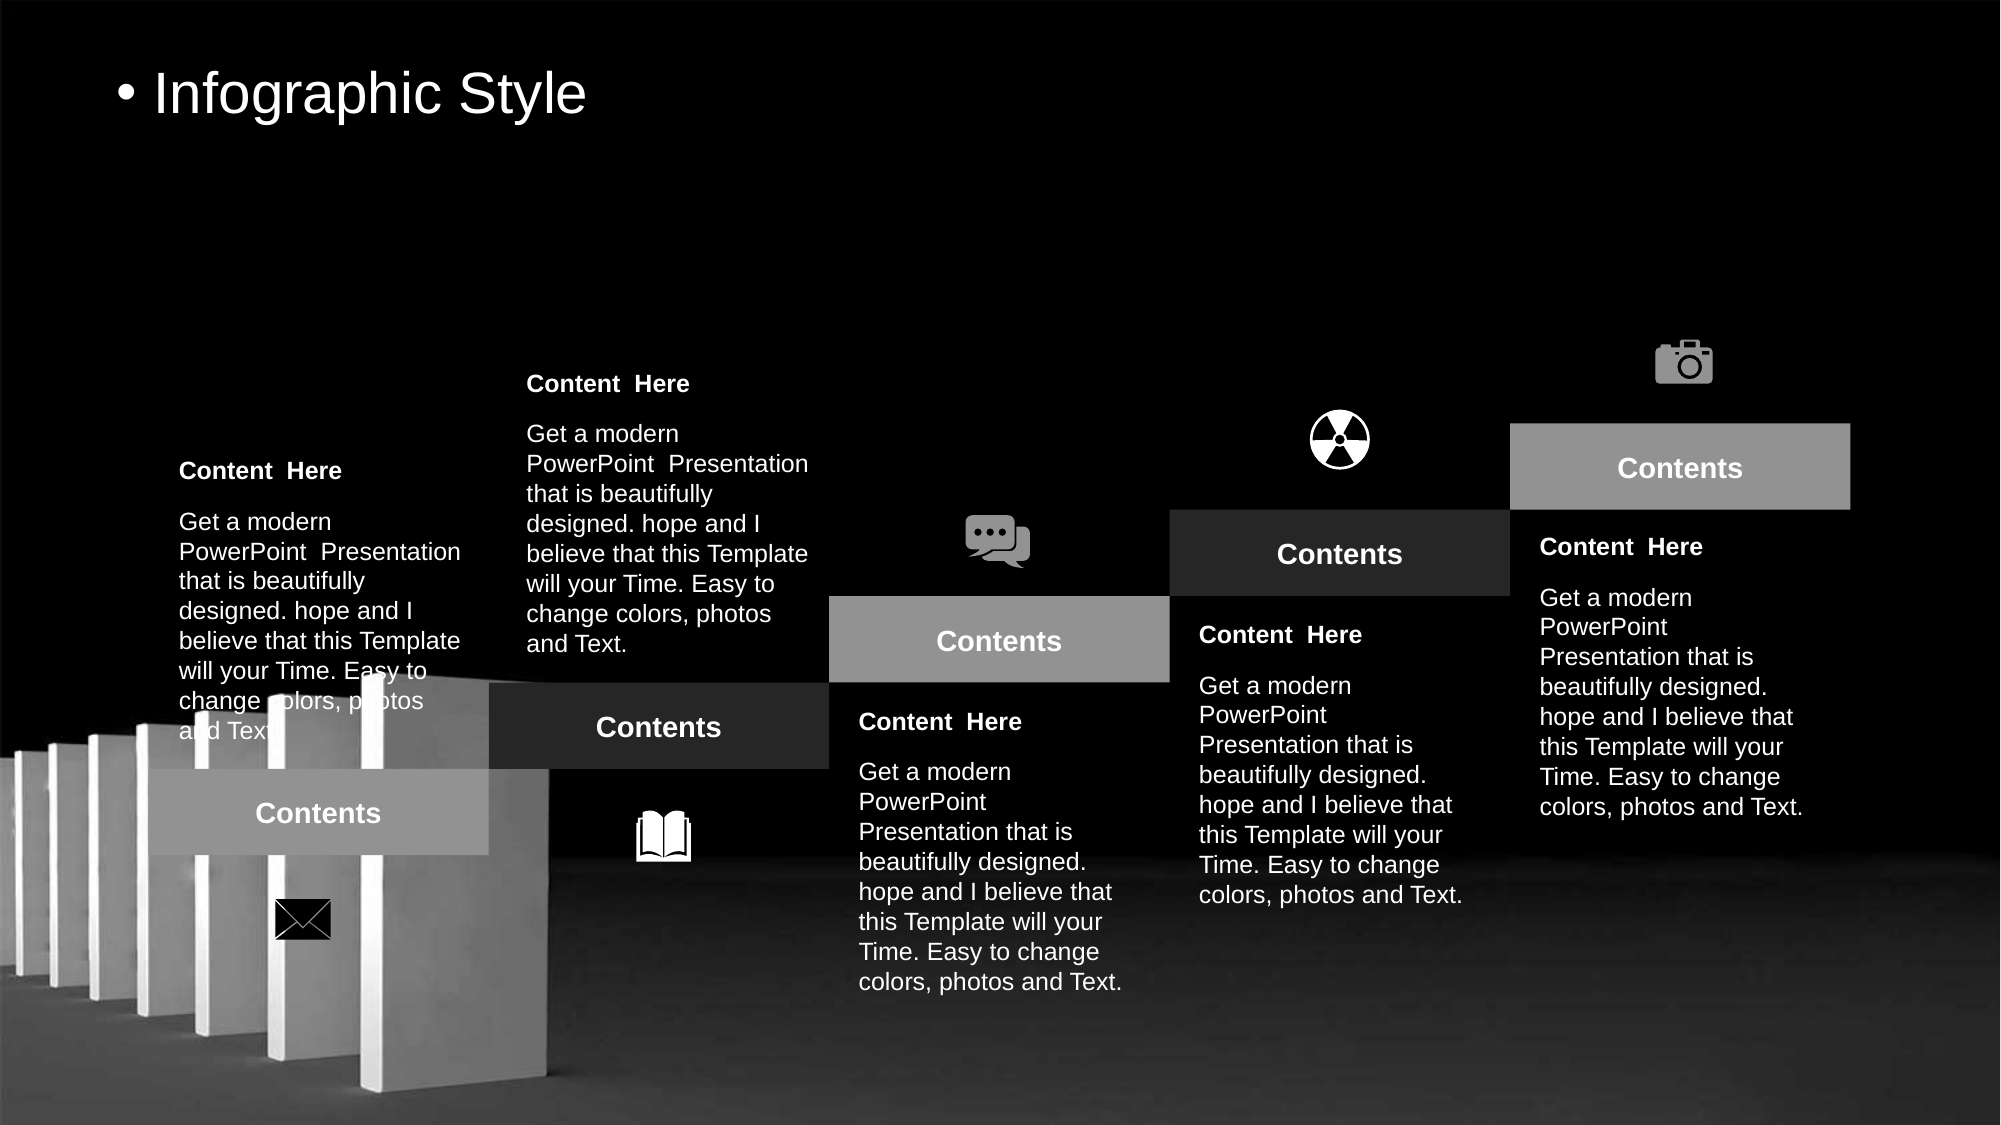

Infographic Style

Content  Here
Get a modern PowerPoint  Presentation that is beautifully designed. hope and I believe that this Template will your Time. Easy to change colors, photos and Text.

Contents
Contents
Contents
Contents
Contents
Content  Here
Get a modern PowerPoint  Presentation that is beautifully designed. hope and I believe that this Template will your Time. Easy to change colors, photos and Text.

Content  Here
Get a modern PowerPoint  Presentation that is beautifully designed. hope and I believe that this Template will your Time. Easy to change colors, photos and Text.
Content  Here
Get a modern PowerPoint  Presentation that is beautifully designed. hope and I believe that this Template will your Time. Easy to change colors, photos and Text.
Content  Here
Get a modern PowerPoint  Presentation that is beautifully designed. hope and I believe that this Template will your Time. Easy to change colors, photos and Text.